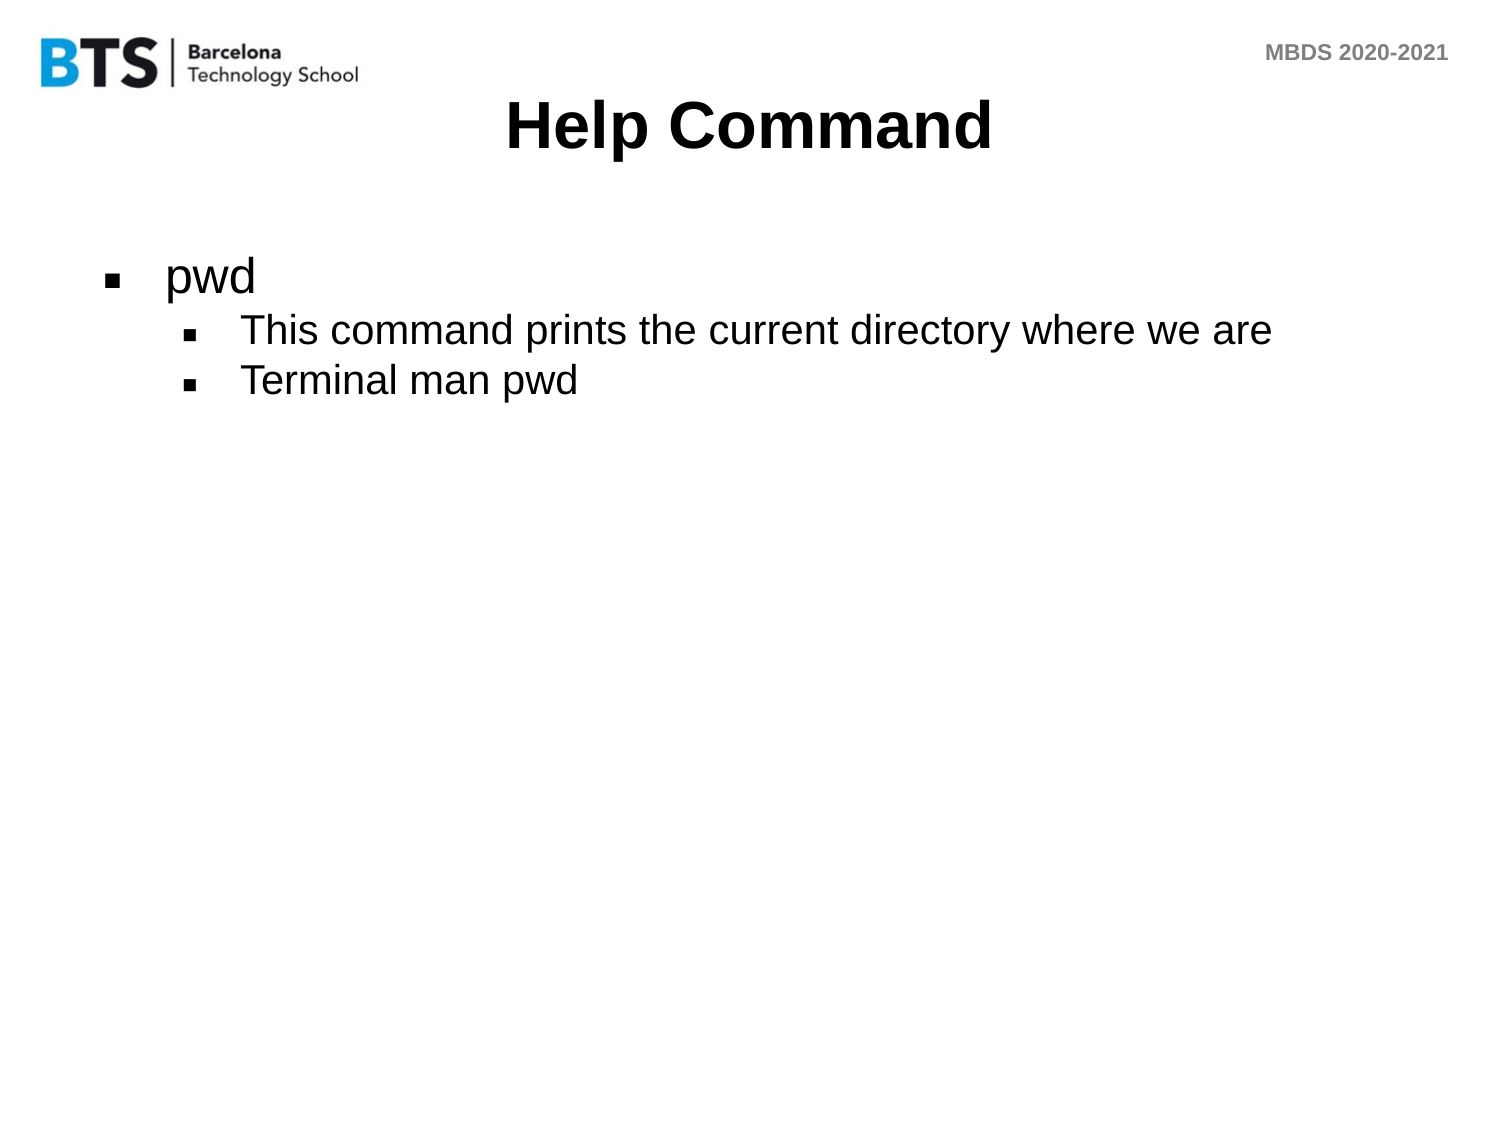

# Help Command

pwd
This command prints the current directory where we are
Terminal man pwd